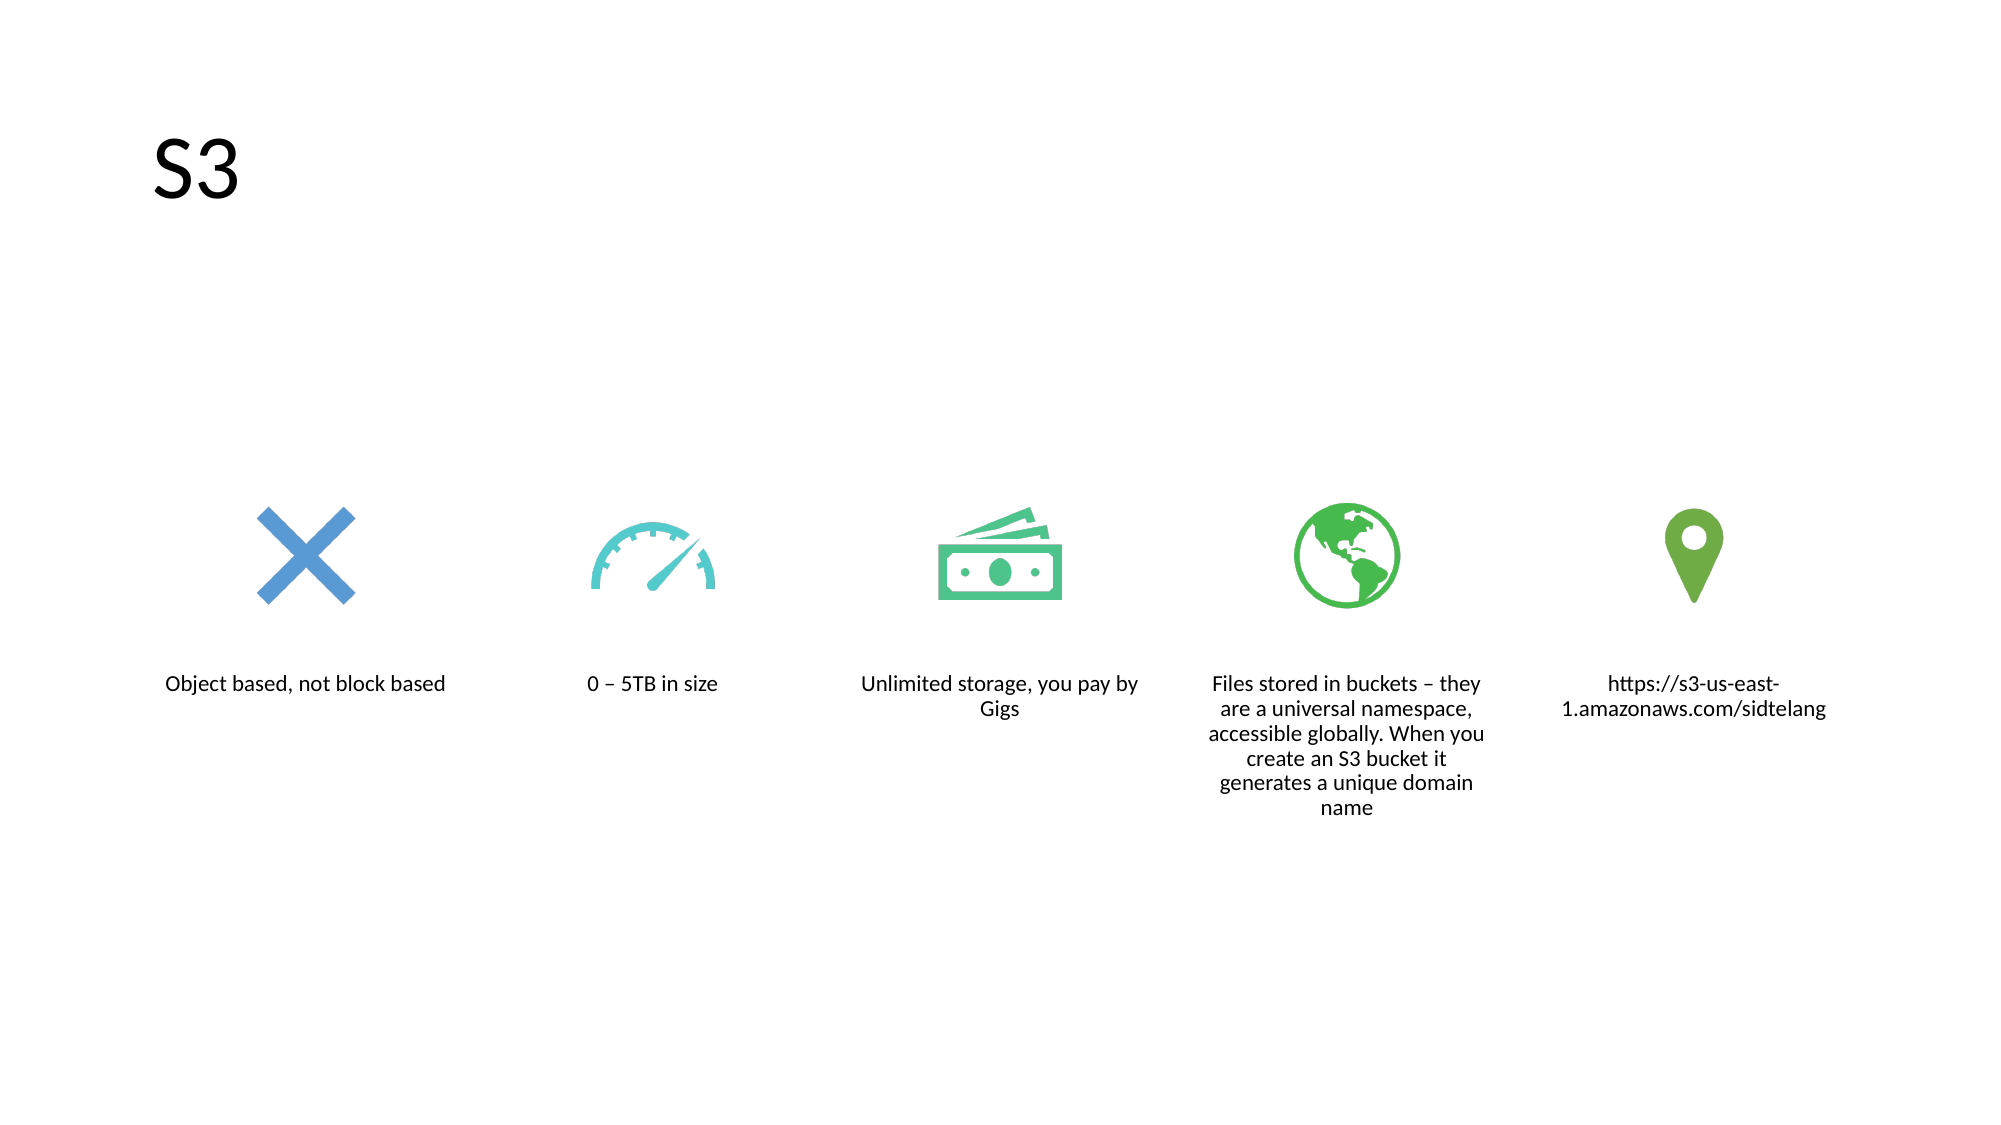

# S3
Object based, not block based
0 – 5TB in size
Unlimited storage, you pay by Gigs
Files stored in buckets – they are a universal namespace, accessible globally. When you create an S3 bucket it generates a unique domain name
https://s3-us-east-1.amazonaws.com/sidtelang